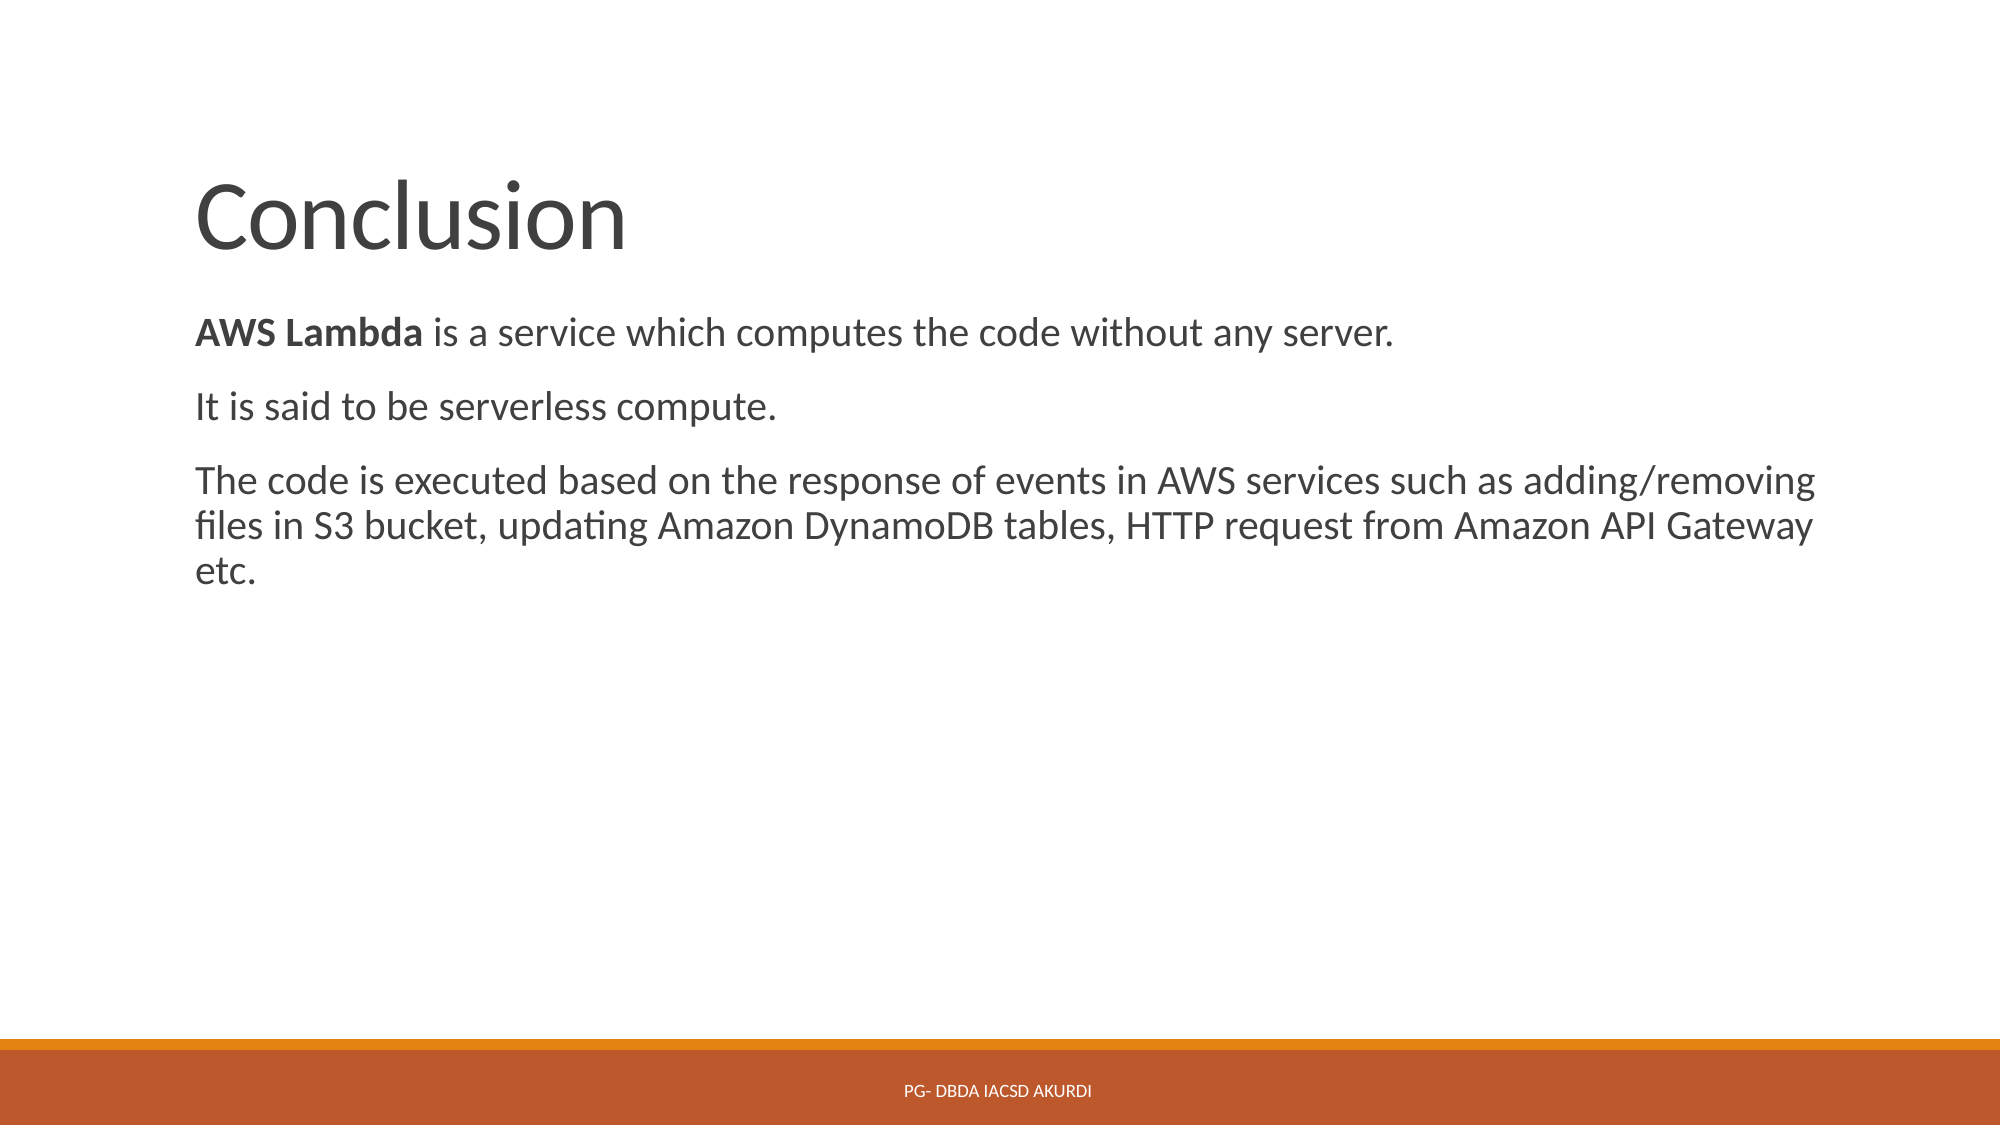

# Conclusion
AWS Lambda is a service which computes the code without any server.
It is said to be serverless compute.
The code is executed based on the response of events in AWS services such as adding/removing files in S3 bucket, updating Amazon DynamoDB tables, HTTP request from Amazon API Gateway etc.
PG- DBDA IACSD Akurdi